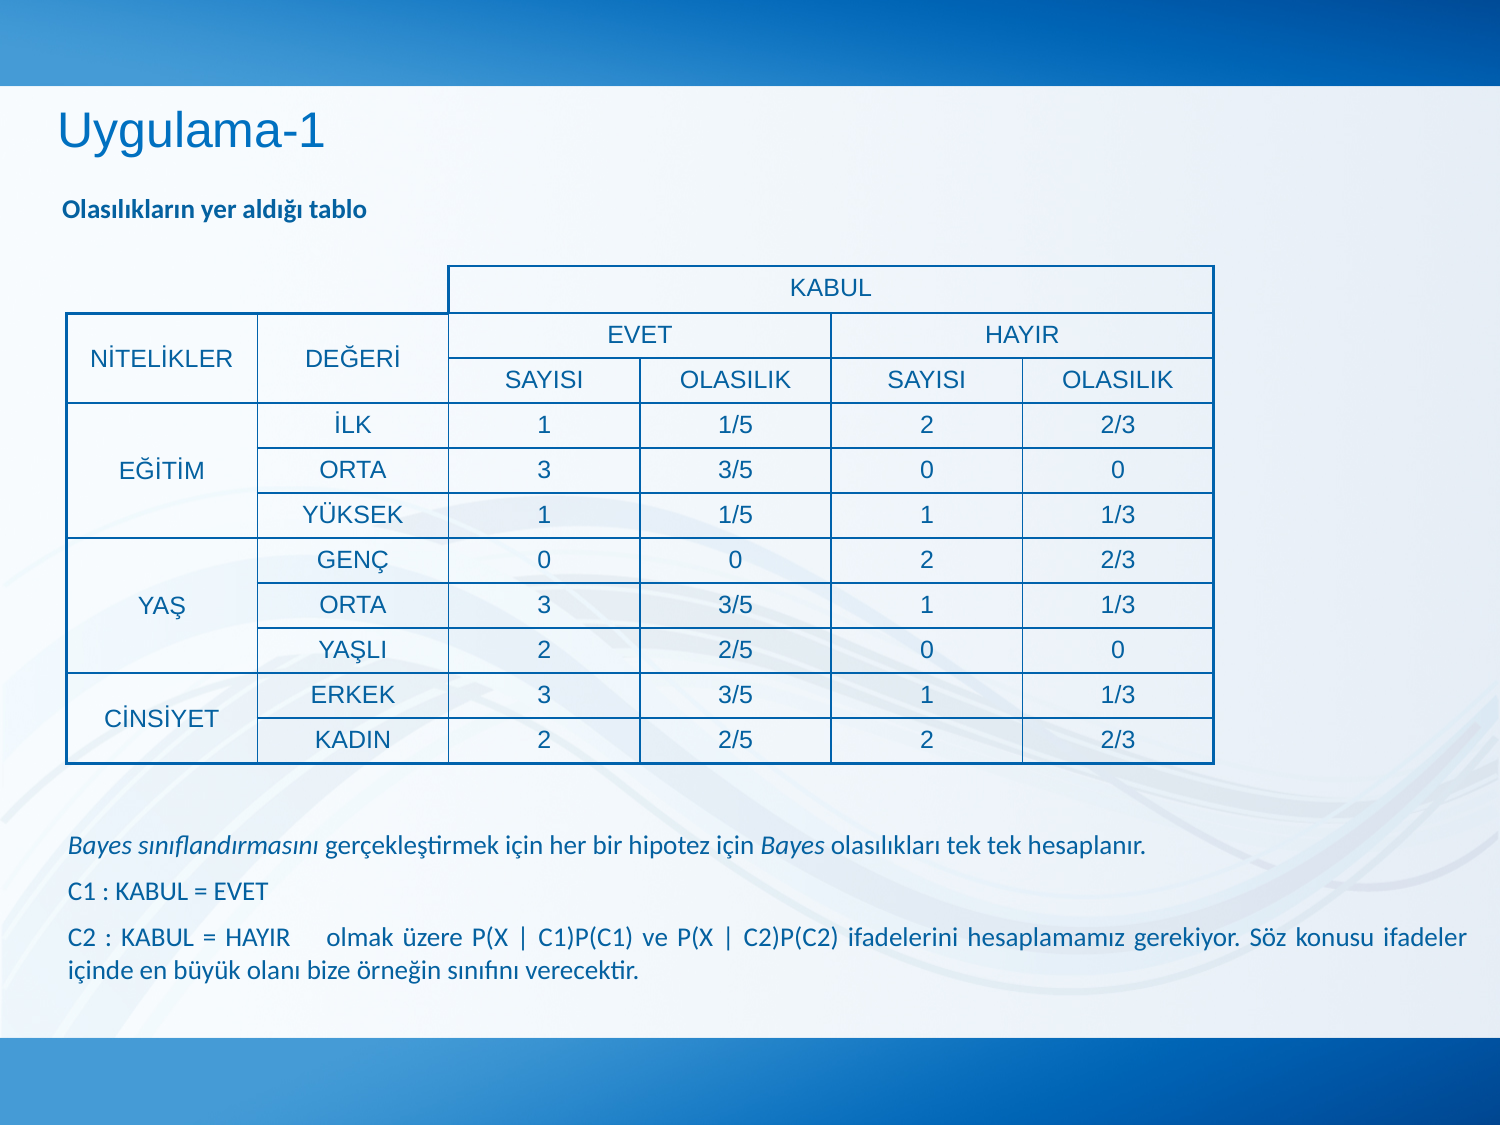

Uygulama-1
Olasılıkların yer aldığı tablo
|  |  | KABUL |  |  |  |
| --- | --- | --- | --- | --- | --- |
| NİTELİKLER | DEĞERİ | EVET |  | HAYIR |  |
|  |  | SAYISI | OLASILIK | SAYISI | OLASILIK |
| EĞİTİM | İLK | 1 | 1/5 | 2 | 2/3 |
|  | ORTA | 3 | 3/5 | 0 | 0 |
|  | YÜKSEK | 1 | 1/5 | 1 | 1/3 |
| YAŞ | GENÇ | 0 | 0 | 2 | 2/3 |
|  | ORTA | 3 | 3/5 | 1 | 1/3 |
|  | YAŞLI | 2 | 2/5 | 0 | 0 |
| CİNSİYET | ERKEK | 3 | 3/5 | 1 | 1/3 |
|  | KADIN | 2 | 2/5 | 2 | 2/3 |
Bayes sınıflandırmasını gerçekleştirmek için her bir hipotez için Bayes olasılıkları tek tek hesaplanır.
C1 : KABUL = EVET
C2 : KABUL = HAYIR    olmak üzere P(X | C1)P(C1) ve P(X | C2)P(C2) ifadelerini hesaplamamız gerekiyor. Söz konusu ifadeler içinde en büyük olanı bize örneğin sınıfını verecektir.